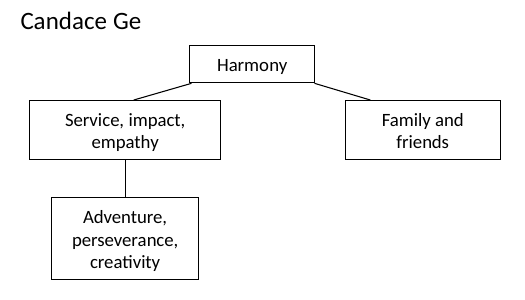

# Candace Ge
Harmony
Service, impact, empathy
Family and friends
Adventure, perseverance, creativity